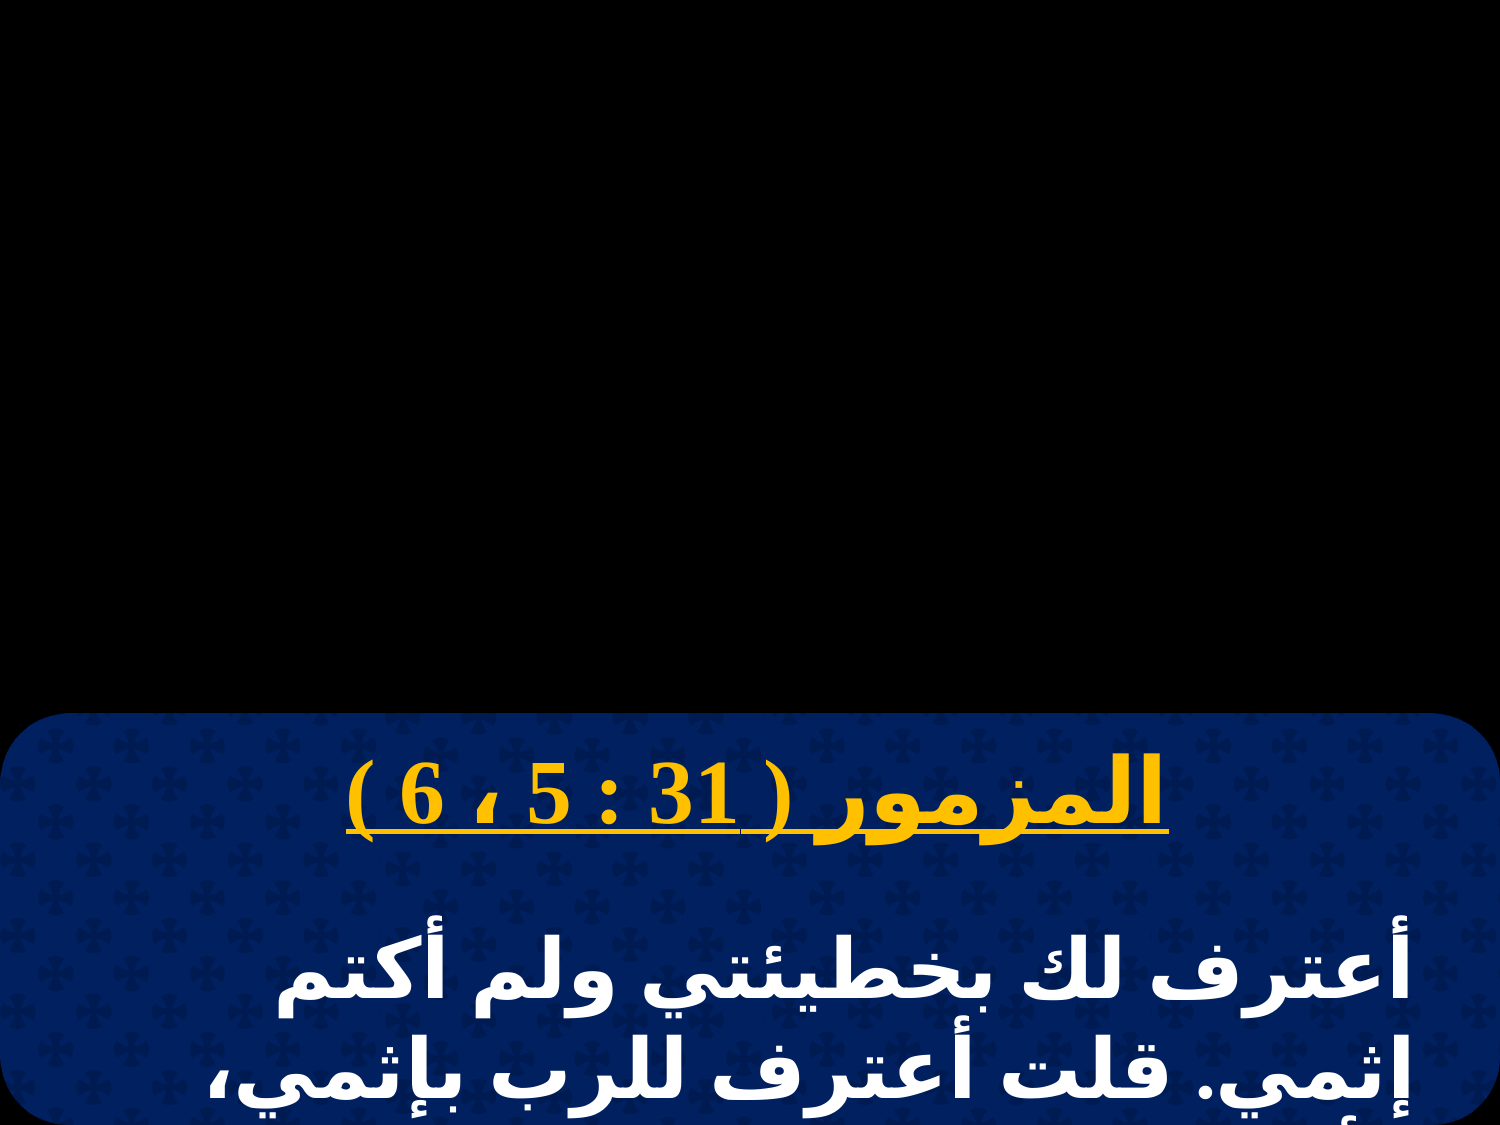

المزمور ( 31 : 5 ، 6 )
أعترف لك بخطيئتي ولم أكتم إثمي. قلت أعترف للرب بإثمي، وأنت صفحت لي عن نفاقات قلبي.